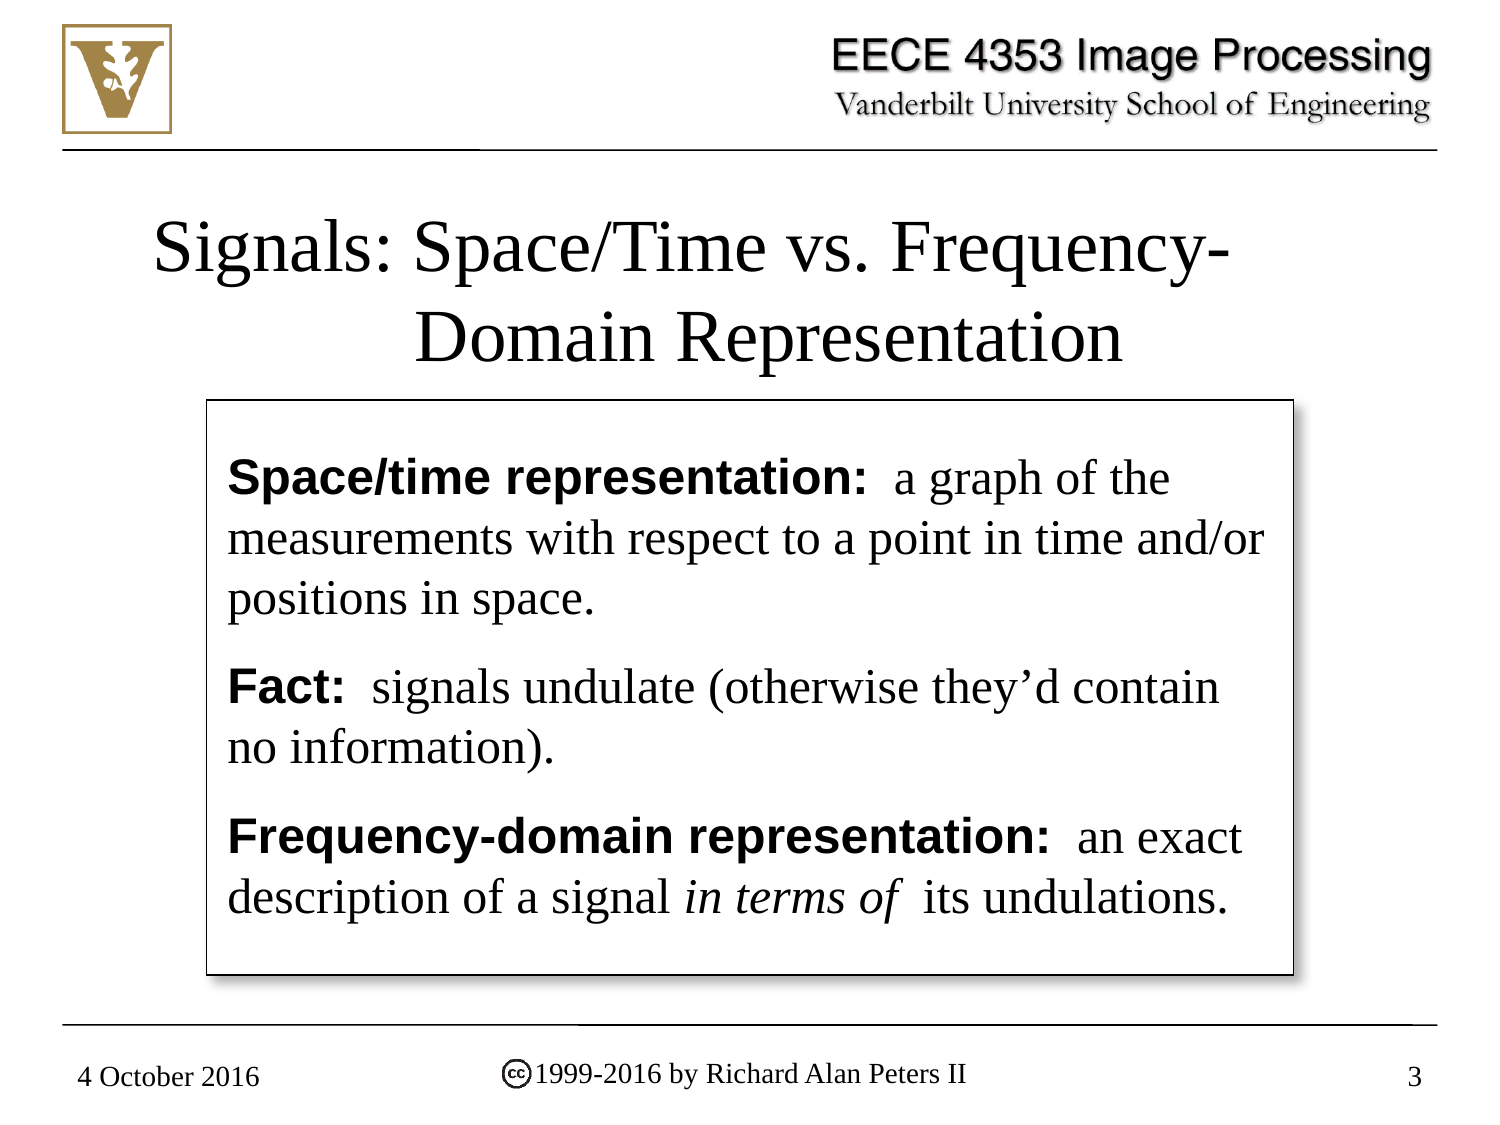

# Signals: Space/Time vs. Frequency-Domain Representation

Space/time representation:  a graph of the measurements with respect to a point in time and/or positions in space.
Fact:  signals undulate (otherwise they’d contain no information).
Frequency-domain representation:  an exact description of a signal in terms of  its undulations.
1999-2016 by Richard Alan Peters II
4 October 2016
3